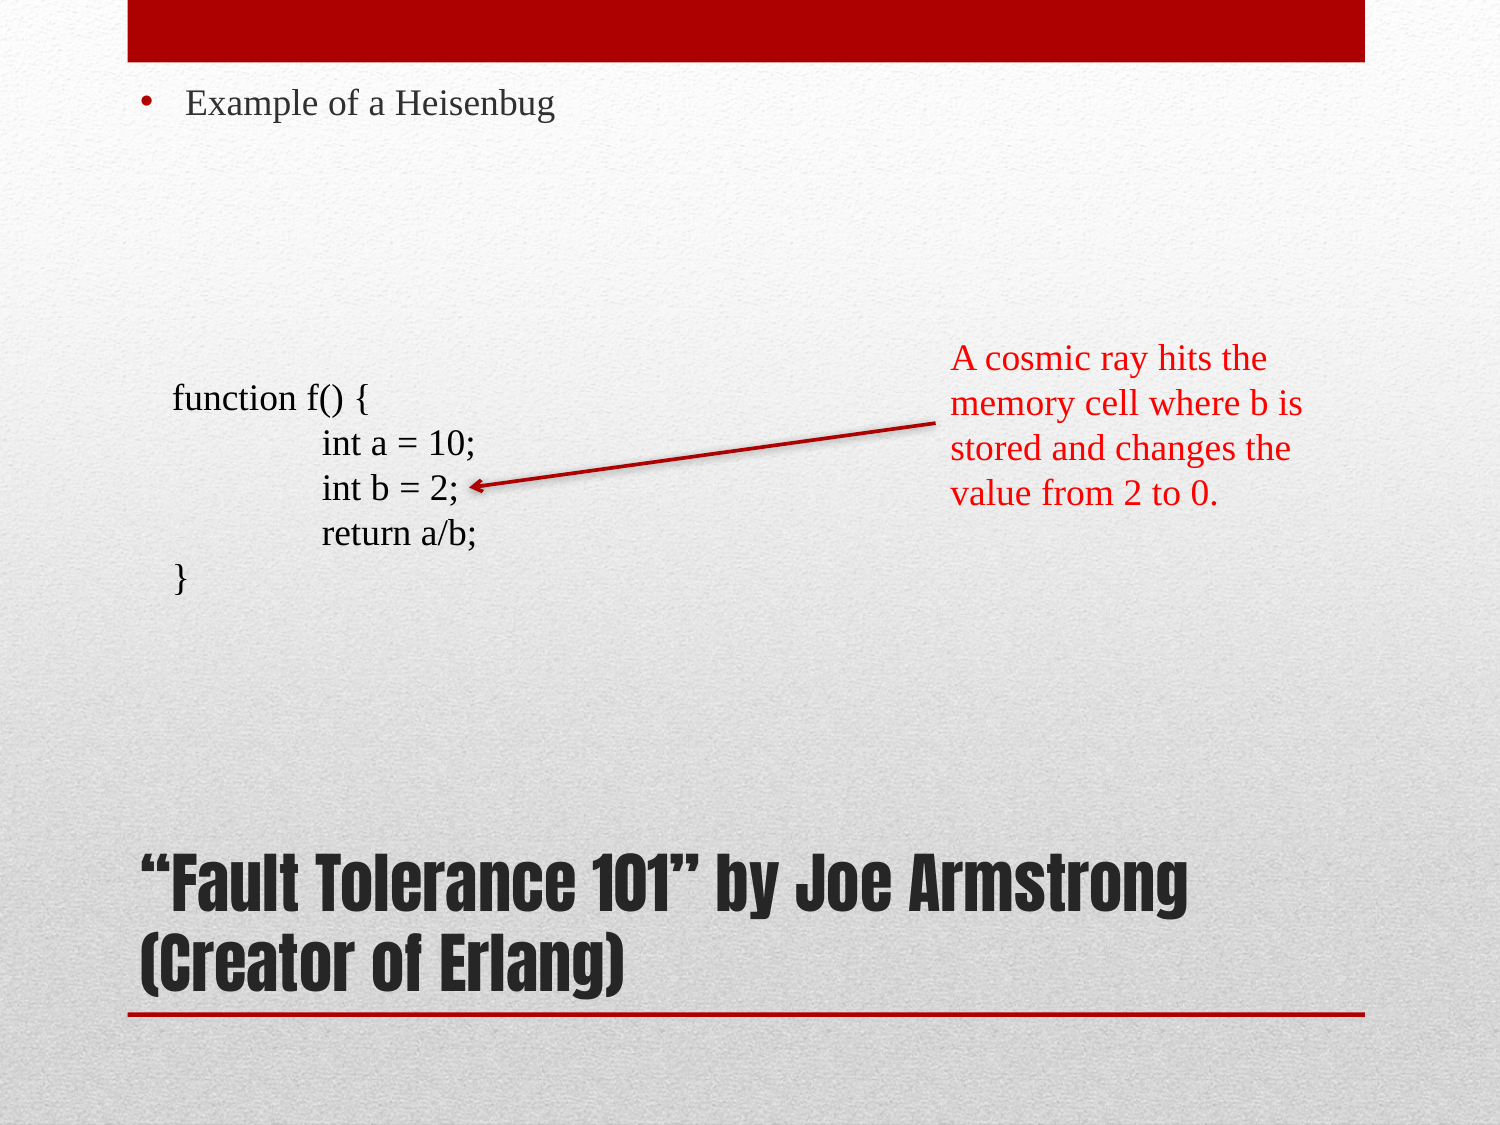

Example of a Heisenbug

A cosmic ray hits the memory cell where b is stored and changes the value from 2 to 0.
function f() {
	int a = 10;
	int b = 2;
	return a/b;
}
# “Fault Tolerance 101” by Joe Armstrong (Creator of Erlang)